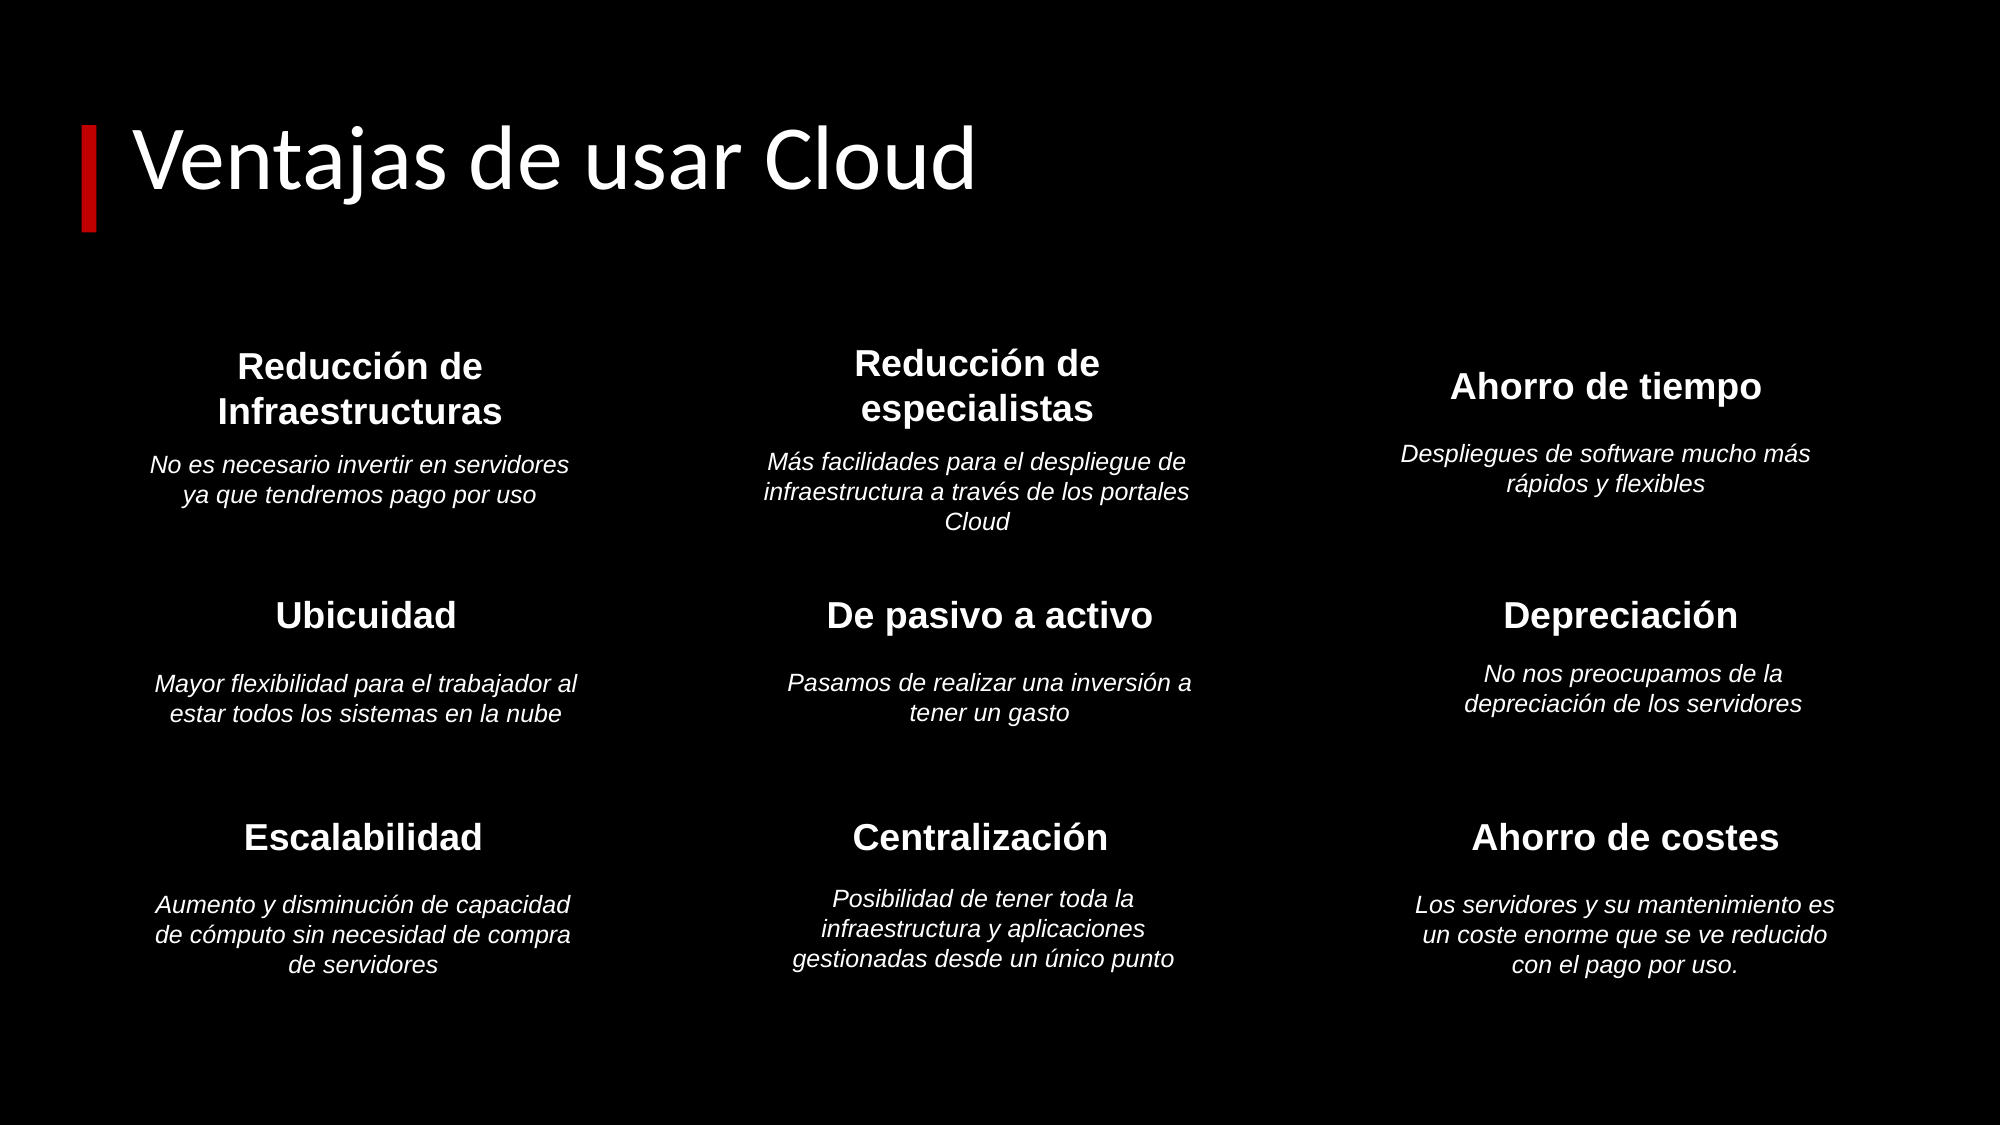

# Ventajas de usar Cloud

Reducción de especialistas
Reducción de Infraestructuras
Ahorro de tiempo
Despliegues de software mucho más rápidos y flexibles

Más facilidades para el despliegue de infraestructura a través de los portales Cloud

No es necesario invertir en servidores ya que tendremos pago por uso

De pasivo a activo
Depreciación
Ubicuidad
No nos preocupamos de la depreciación de los servidores
Pasamos de realizar una inversión a tener un gasto
Mayor flexibilidad para el trabajador al estar todos los sistemas en la nube
Escalabilidad
Centralización
Ahorro de costes
Posibilidad de tener toda la infraestructura y aplicaciones gestionadas desde un único punto

Aumento y disminución de capacidad de cómputo sin necesidad de compra de servidores
Los servidores y su mantenimiento es un coste enorme que se ve reducido con el pago por uso.